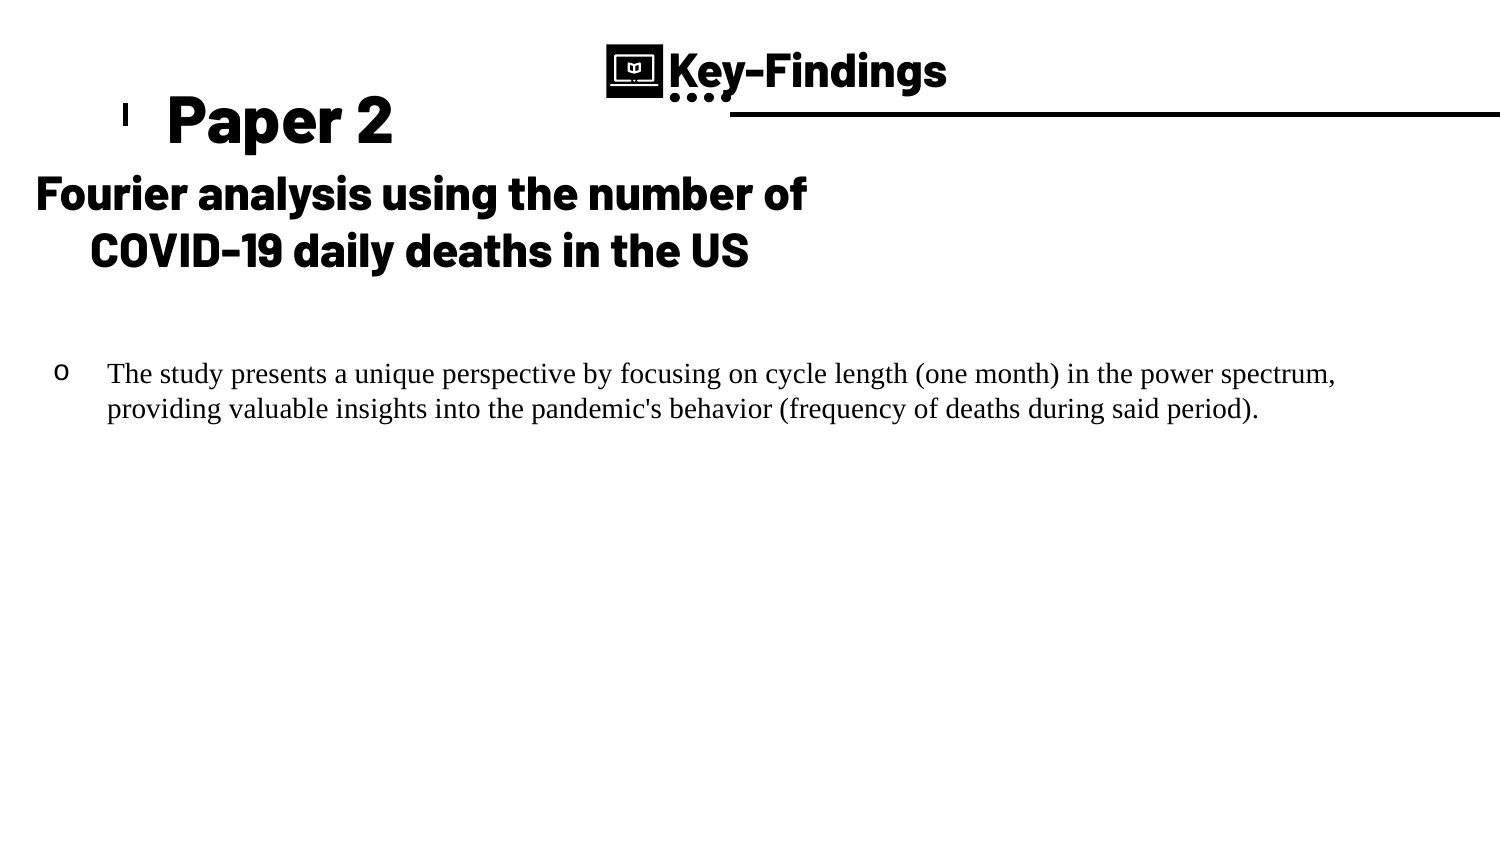

Key-Findings

# Paper 2

Fourier analysis using the number of COVID-19 daily deaths in the US

The study presents a unique perspective by focusing on cycle length (one month) in the power spectrum, providing valuable insights into the pandemic's behavior (frequency of deaths during said period).